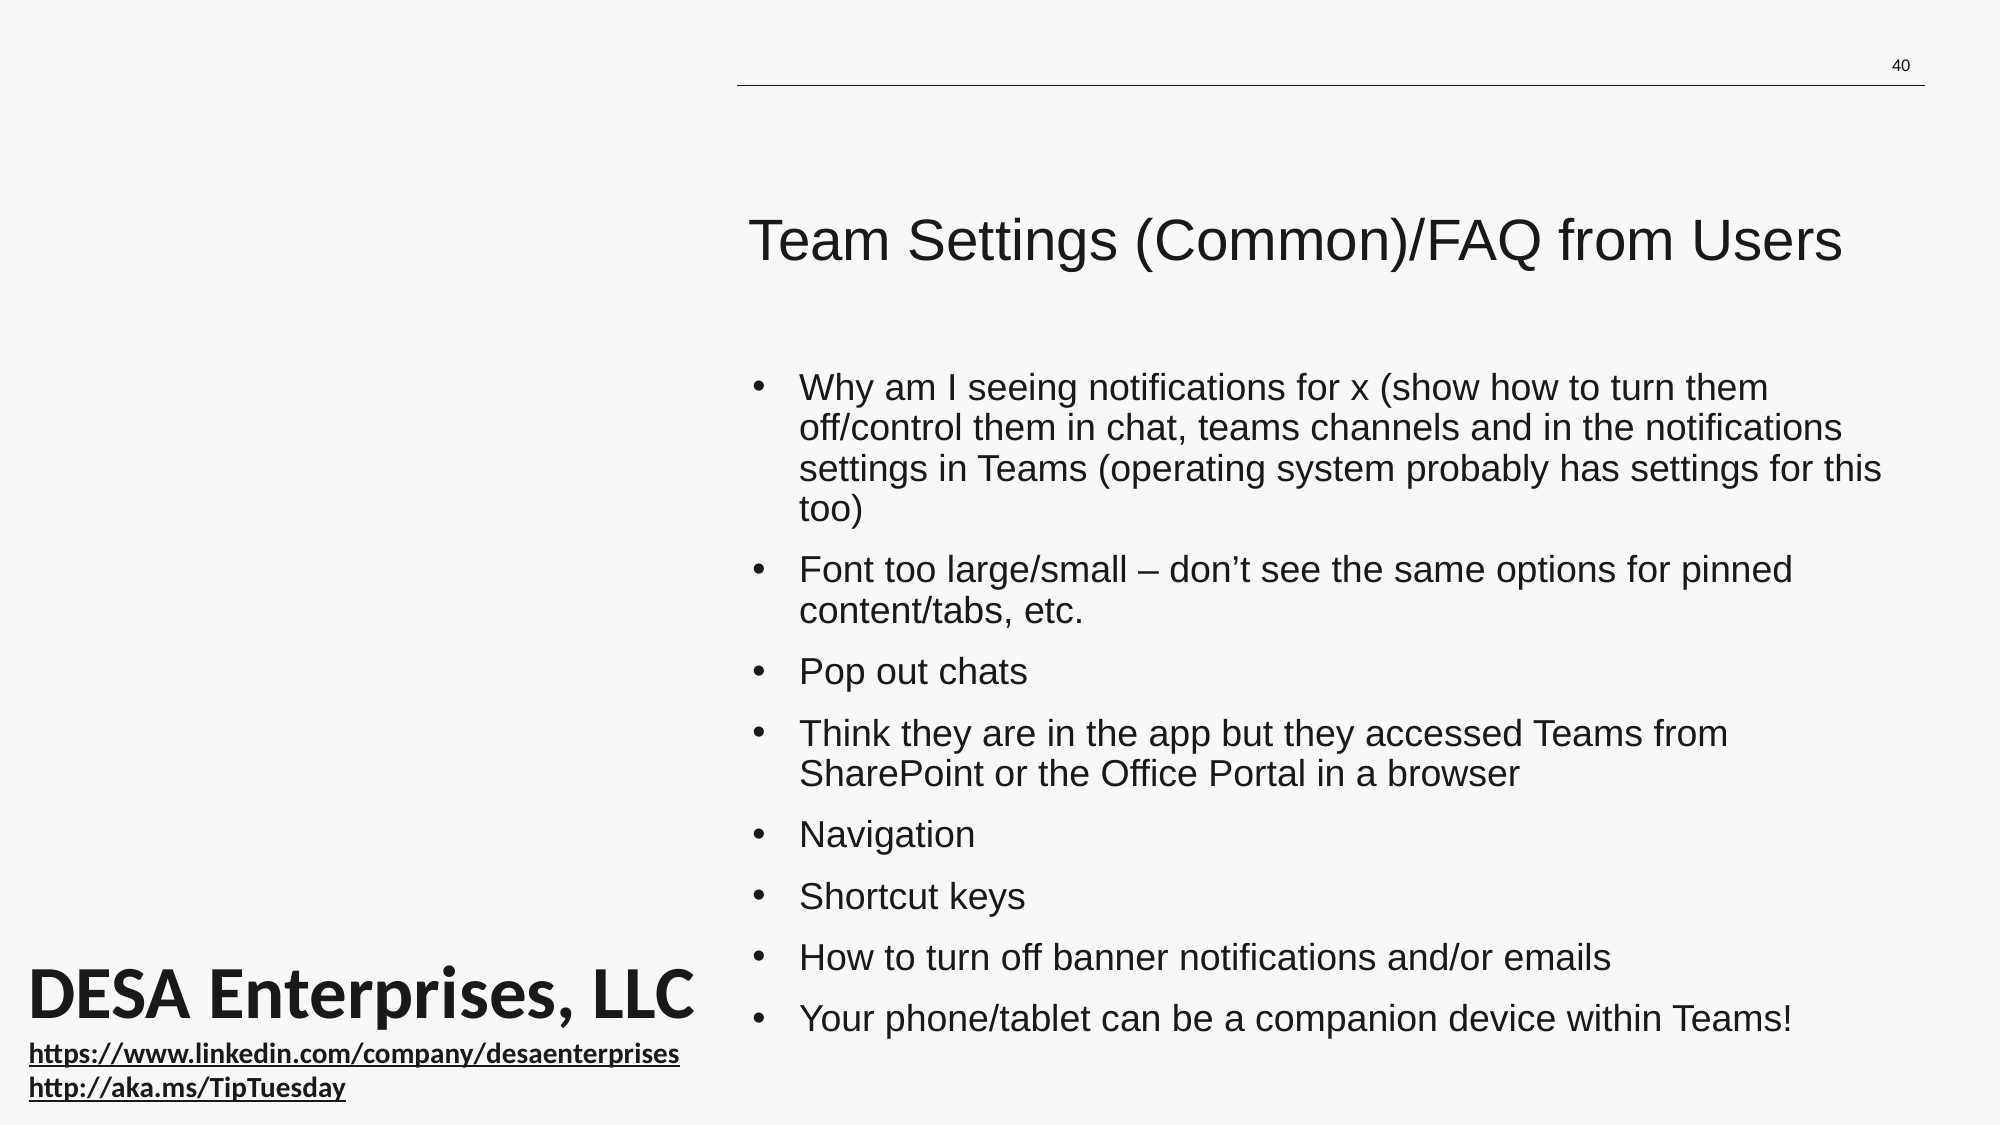

40
# Team Settings (Common)/FAQ from Users
Why am I seeing notifications for x (show how to turn them off/control them in chat, teams channels and in the notifications settings in Teams (operating system probably has settings for this too)
Font too large/small – don’t see the same options for pinned content/tabs, etc.
Pop out chats
Think they are in the app but they accessed Teams from SharePoint or the Office Portal in a browser
Navigation
Shortcut keys
How to turn off banner notifications and/or emails
Your phone/tablet can be a companion device within Teams!

DESA Enterprises, LLC
https://www.linkedin.com/company/desaenterprises
http://aka.ms/TipTuesday